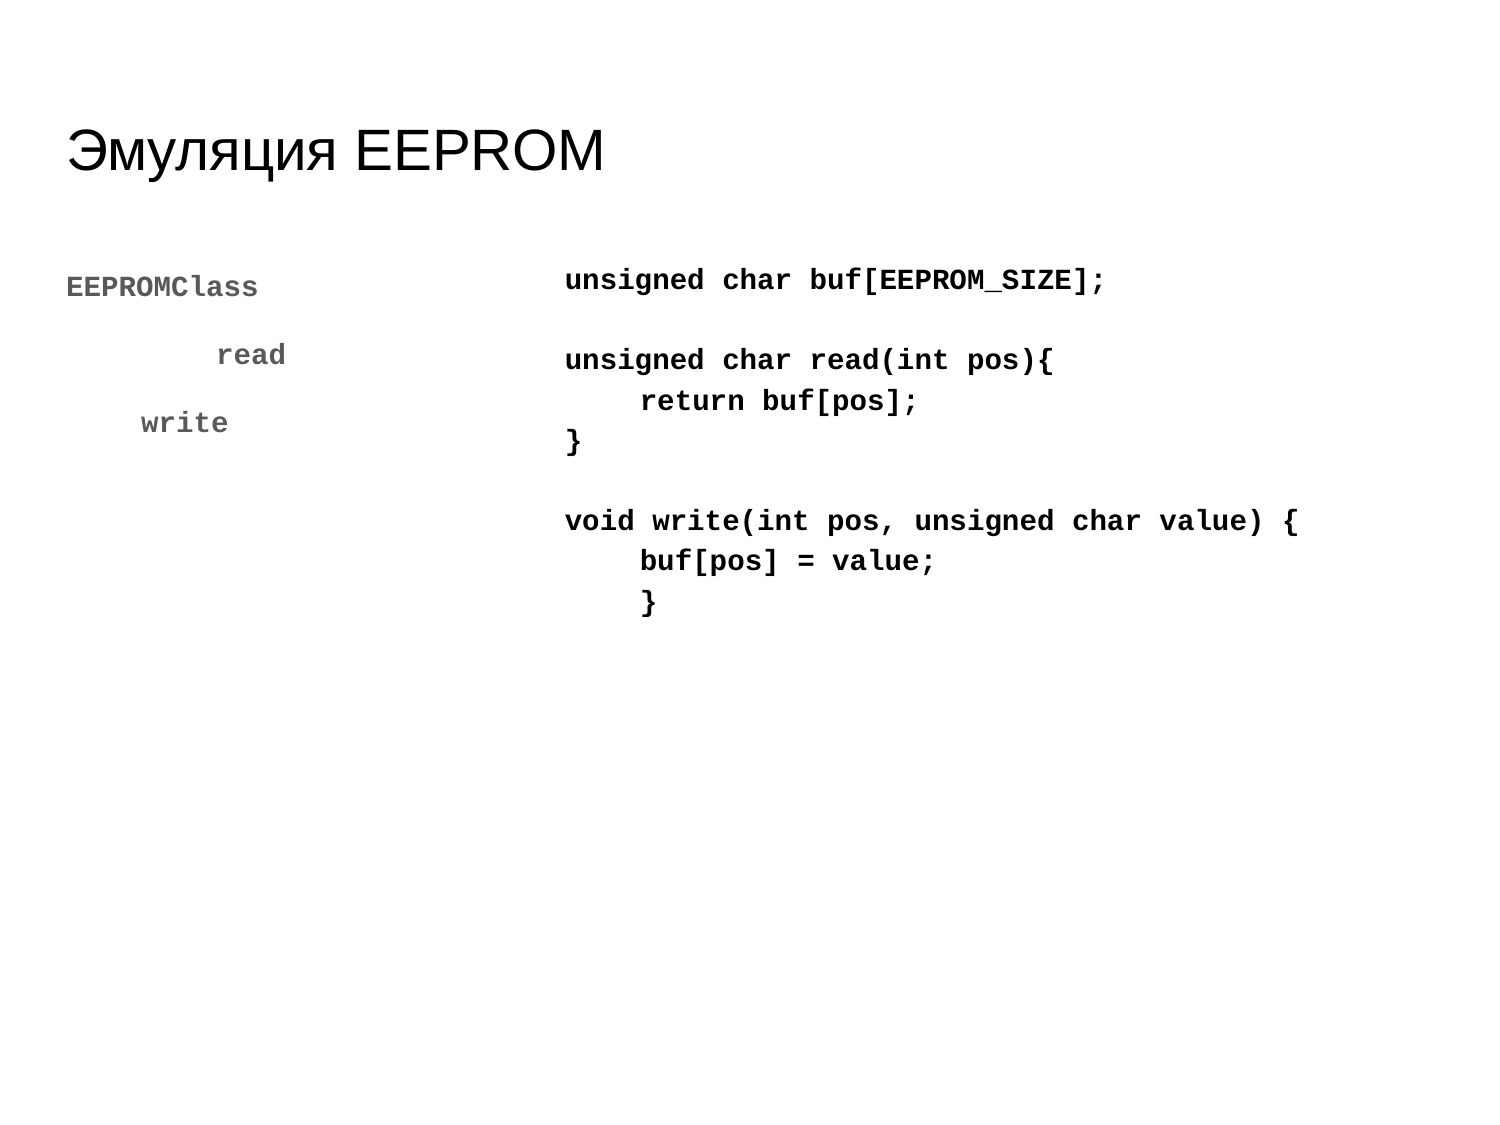

# Эмуляция EEPROM
unsigned char buf[EEPROM_SIZE];

unsigned char read(int pos){
return buf[pos];
}

void write(int pos, unsigned char value) {
buf[pos] = value;
}

EEPROMClass
	read
write